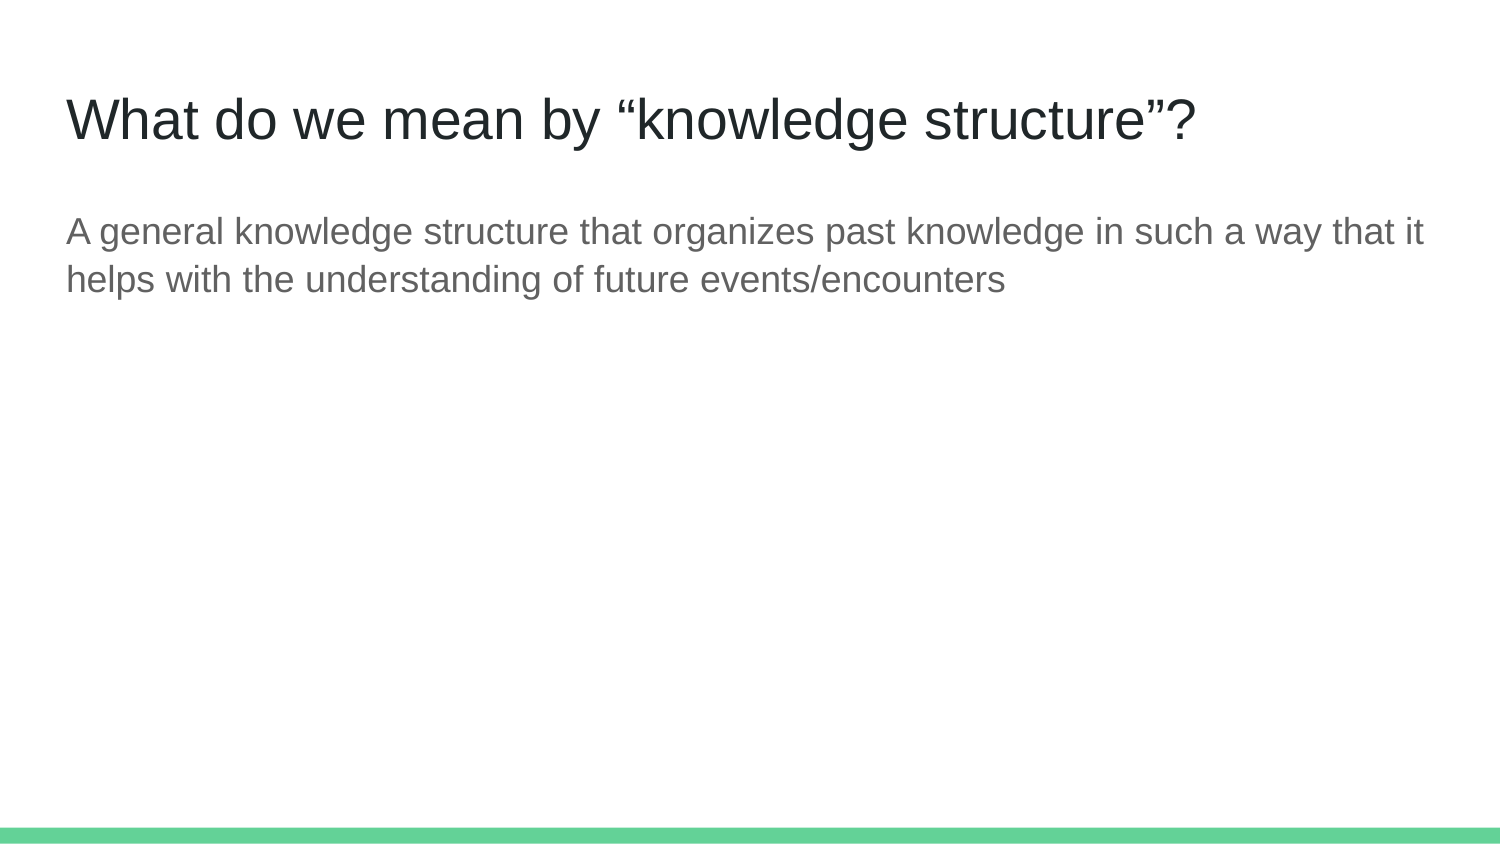

# What do we mean by “knowledge structure”?
A general knowledge structure that organizes past knowledge in such a way that it helps with the understanding of future events/encounters